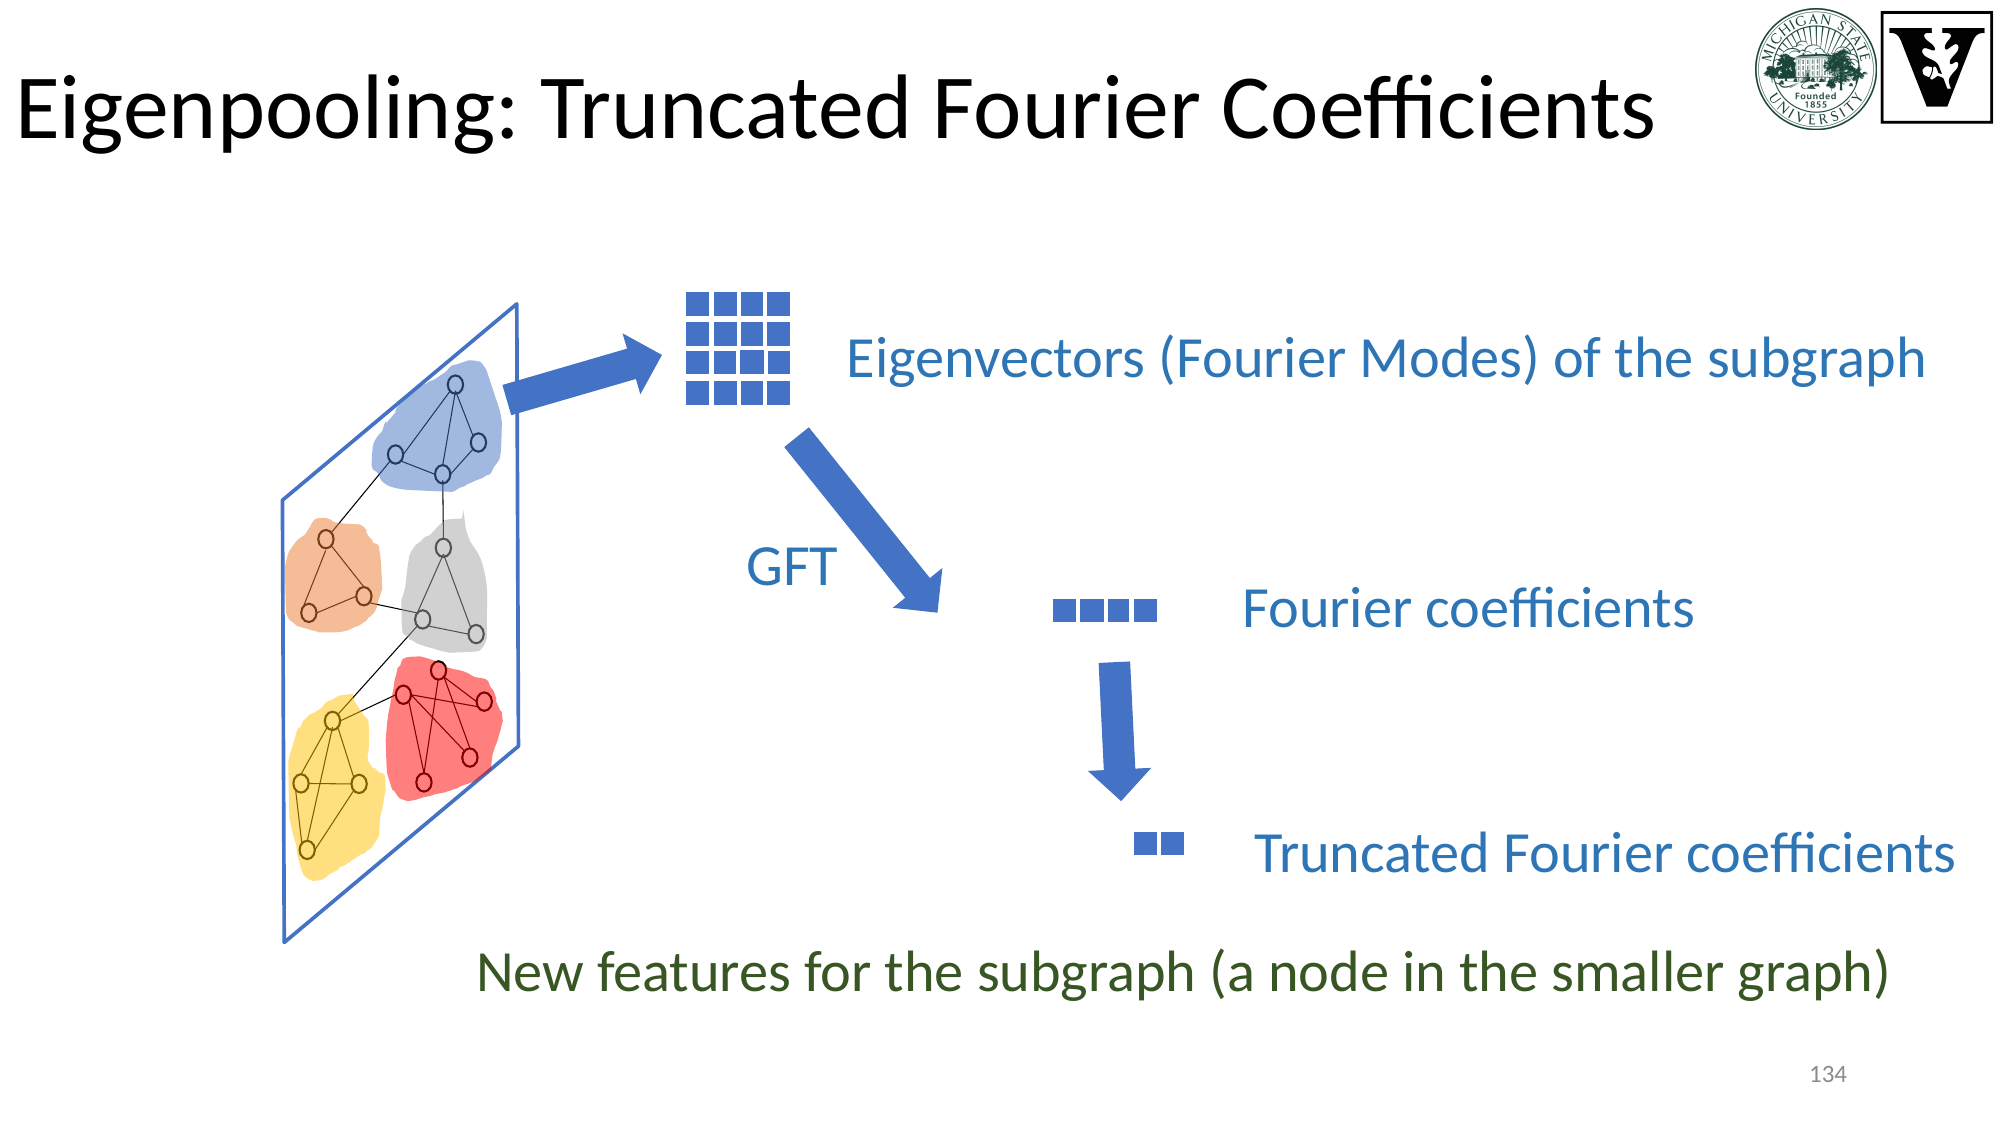

# Eigenpooling: Truncated Fourier Coefficients

Eigenvectors (Fourier Modes) of the subgraph

GFT
Fourier coefficients

Truncated Fourier coefficients

New features for the subgraph (a node in the smaller graph)
134